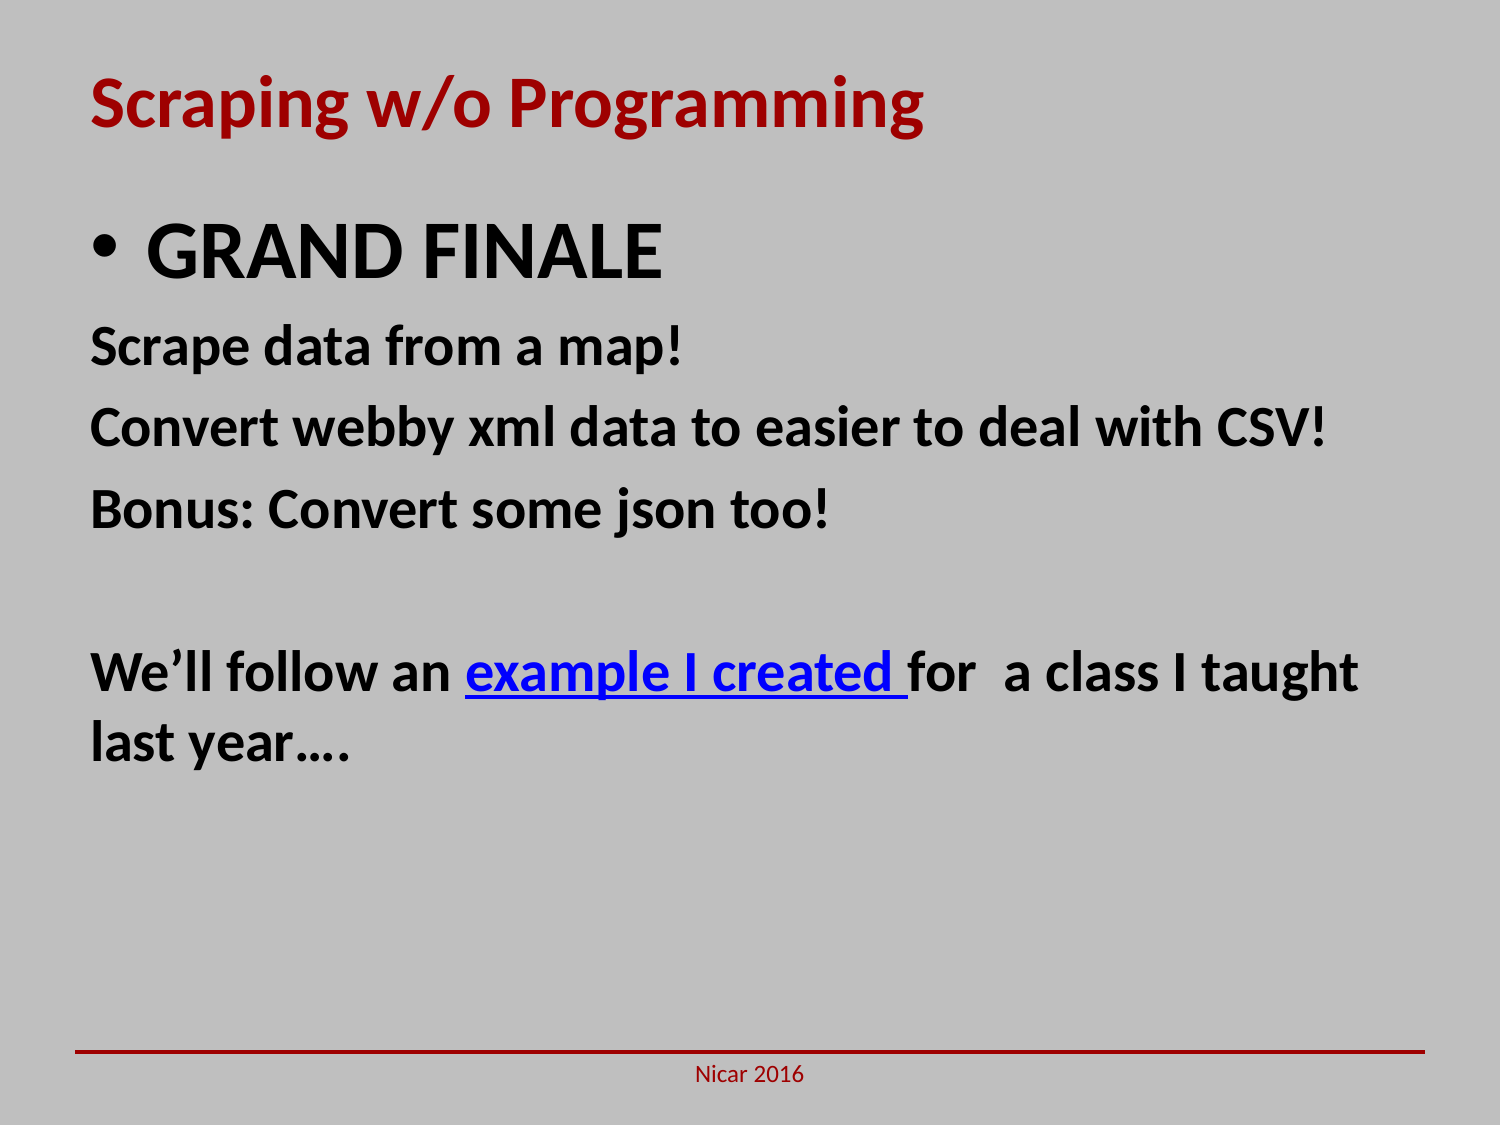

# Scraping w/o Programming
GRAND FINALE
Scrape data from a map!
Convert webby xml data to easier to deal with CSV!
Bonus: Convert some json too!

We’ll follow an example I created for  a class I taught last year….

Nicar 2016